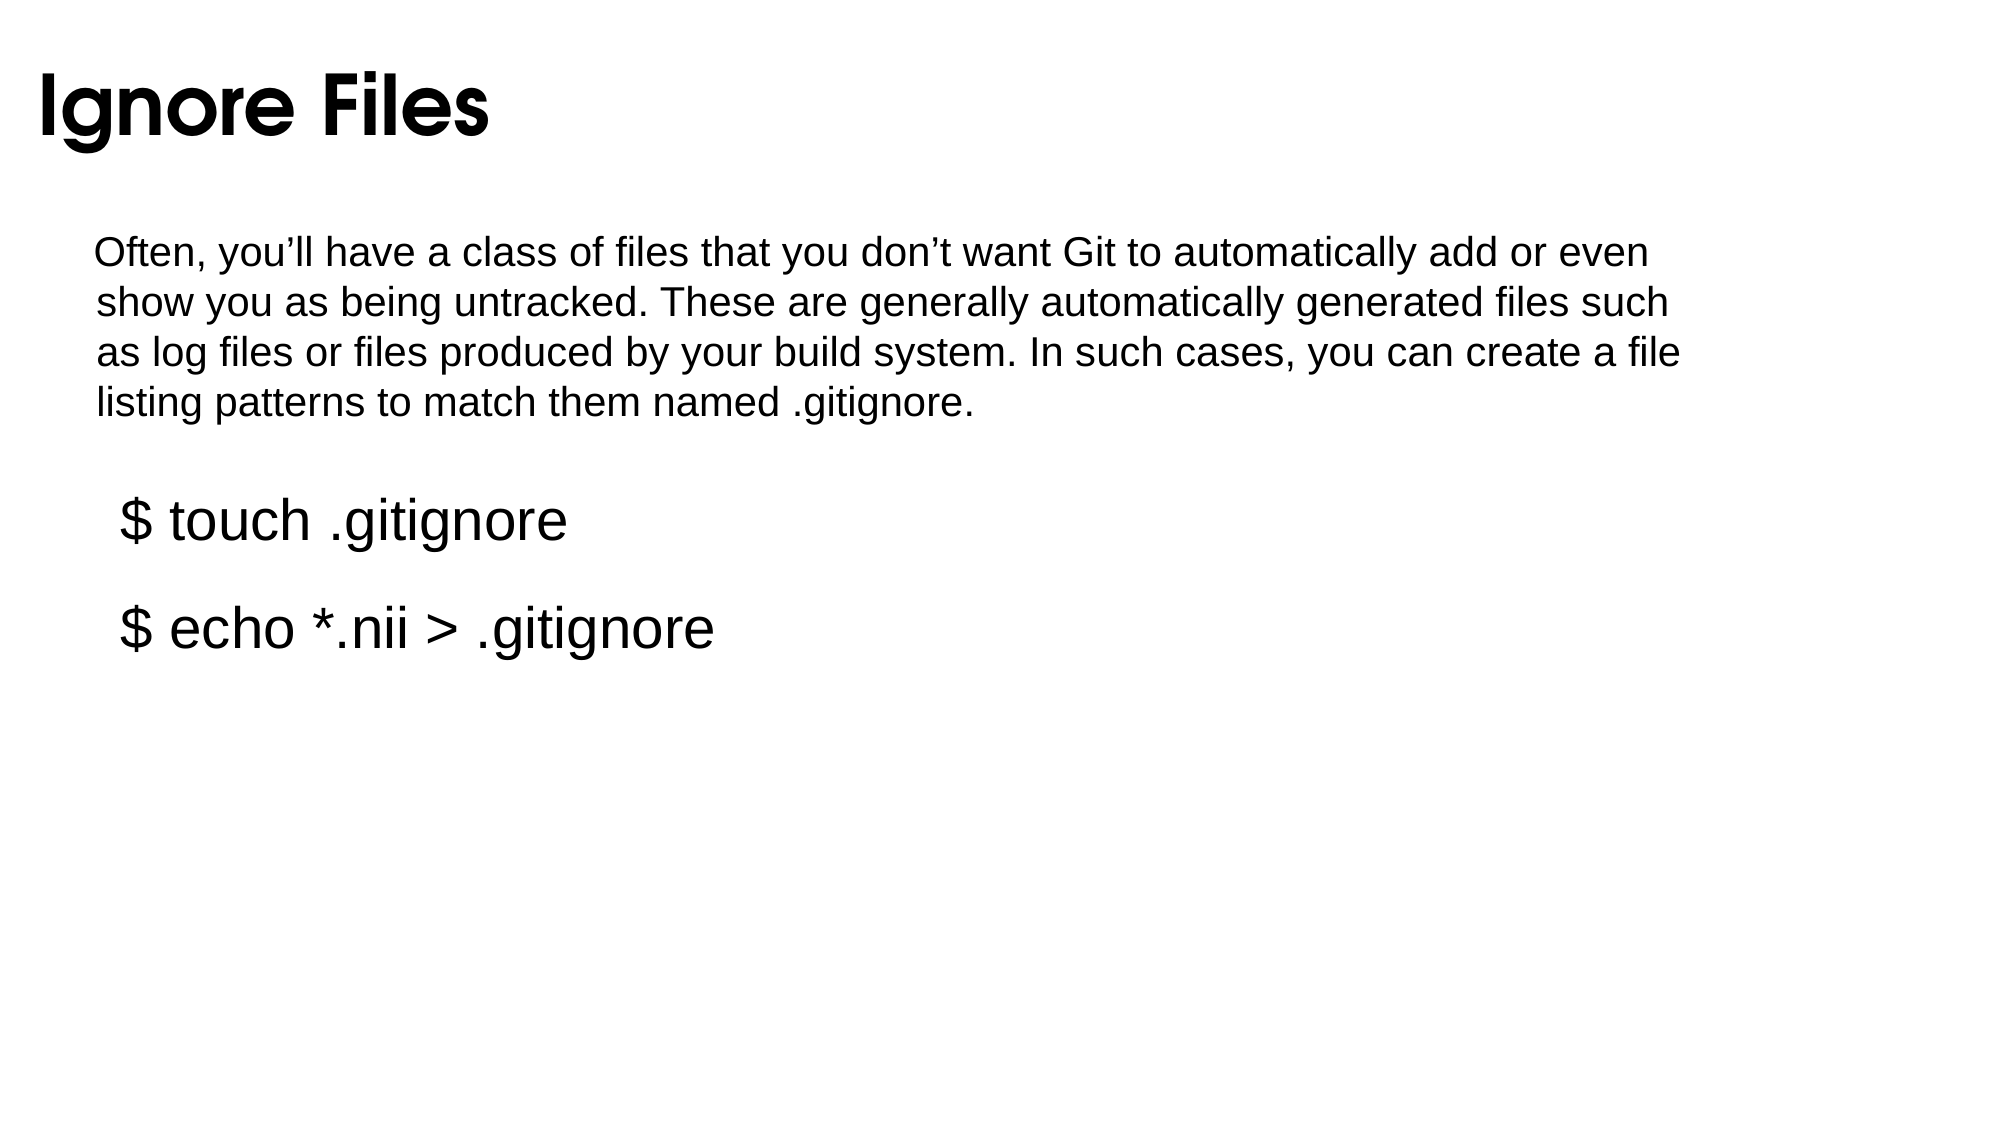

# Ignore Files
   Often, you’ll have a class of files that you don’t want Git to automatically add or even show you as being untracked. These are generally automatically generated files such as log files or files produced by your build system. In such cases, you can create a file listing patterns to match them named .gitignore.
$ touch .gitignore
$ echo *.nii > .gitignore